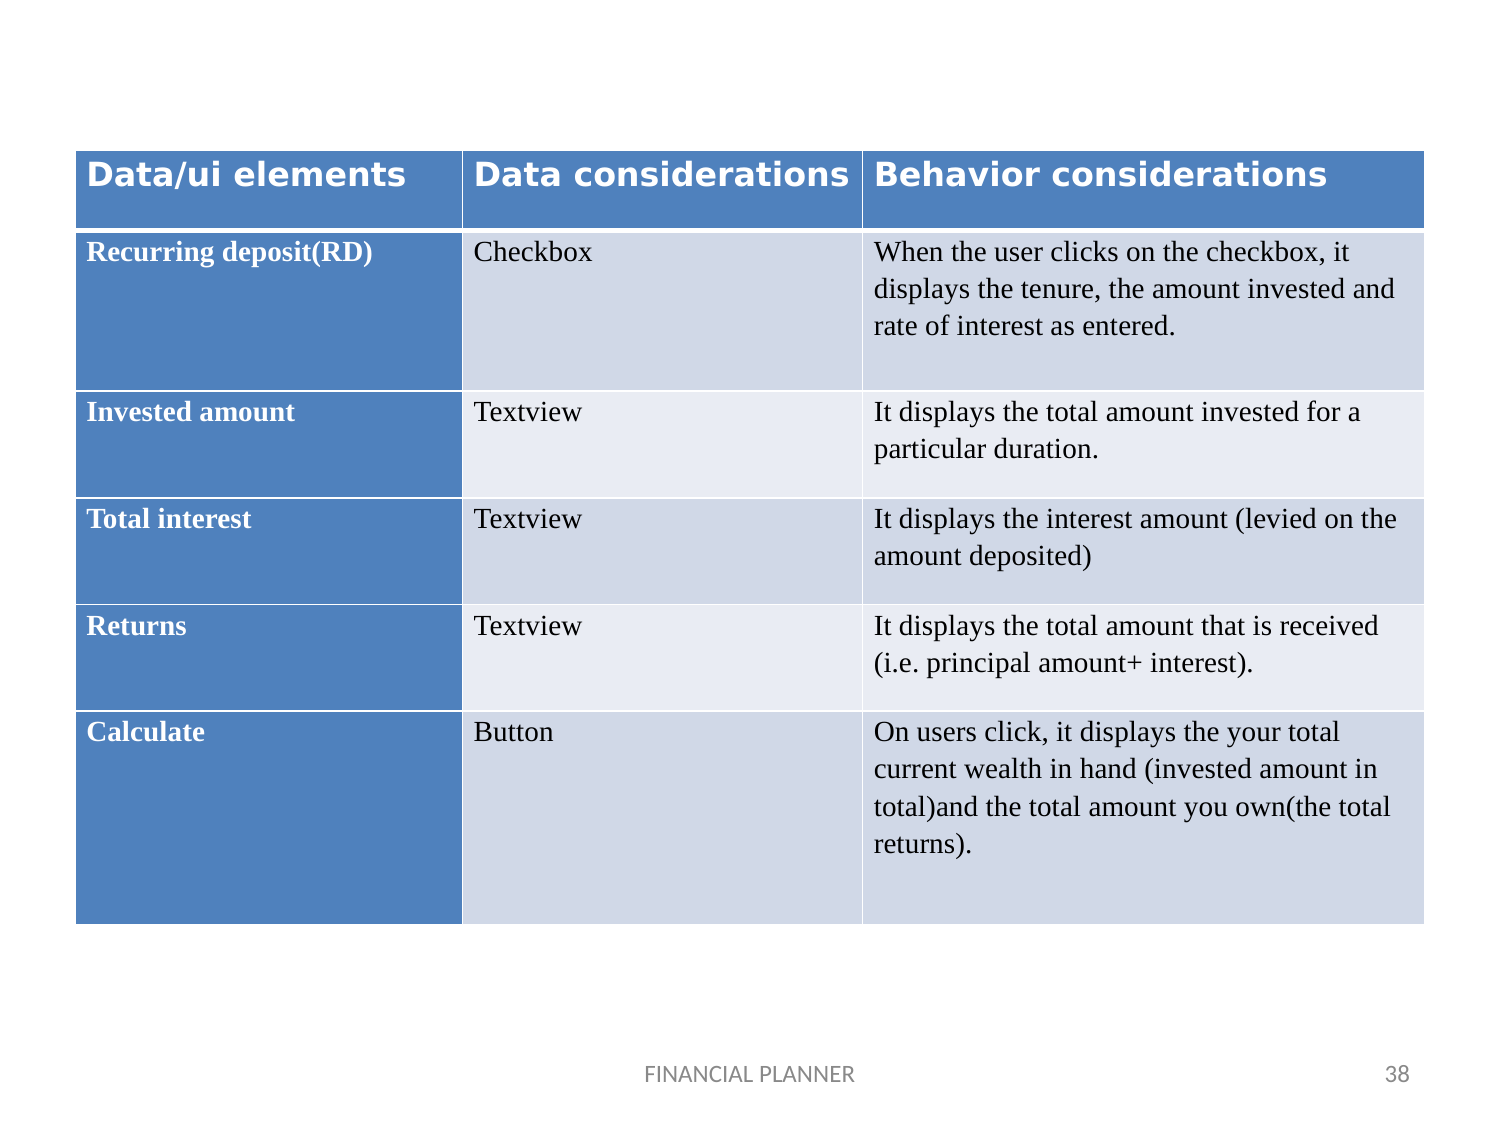

#
| Data/ui elements | Data considerations | Behavior considerations |
| --- | --- | --- |
| Recurring deposit(RD) | Checkbox | When the user clicks on the checkbox, it displays the tenure, the amount invested and rate of interest as entered. |
| Invested amount | Textview | It displays the total amount invested for a particular duration. |
| Total interest | Textview | It displays the interest amount (levied on the amount deposited) |
| Returns | Textview | It displays the total amount that is received (i.e. principal amount+ interest). |
| Calculate | Button | On users click, it displays the your total current wealth in hand (invested amount in total)and the total amount you own(the total returns). |
FINANCIAL PLANNER
38